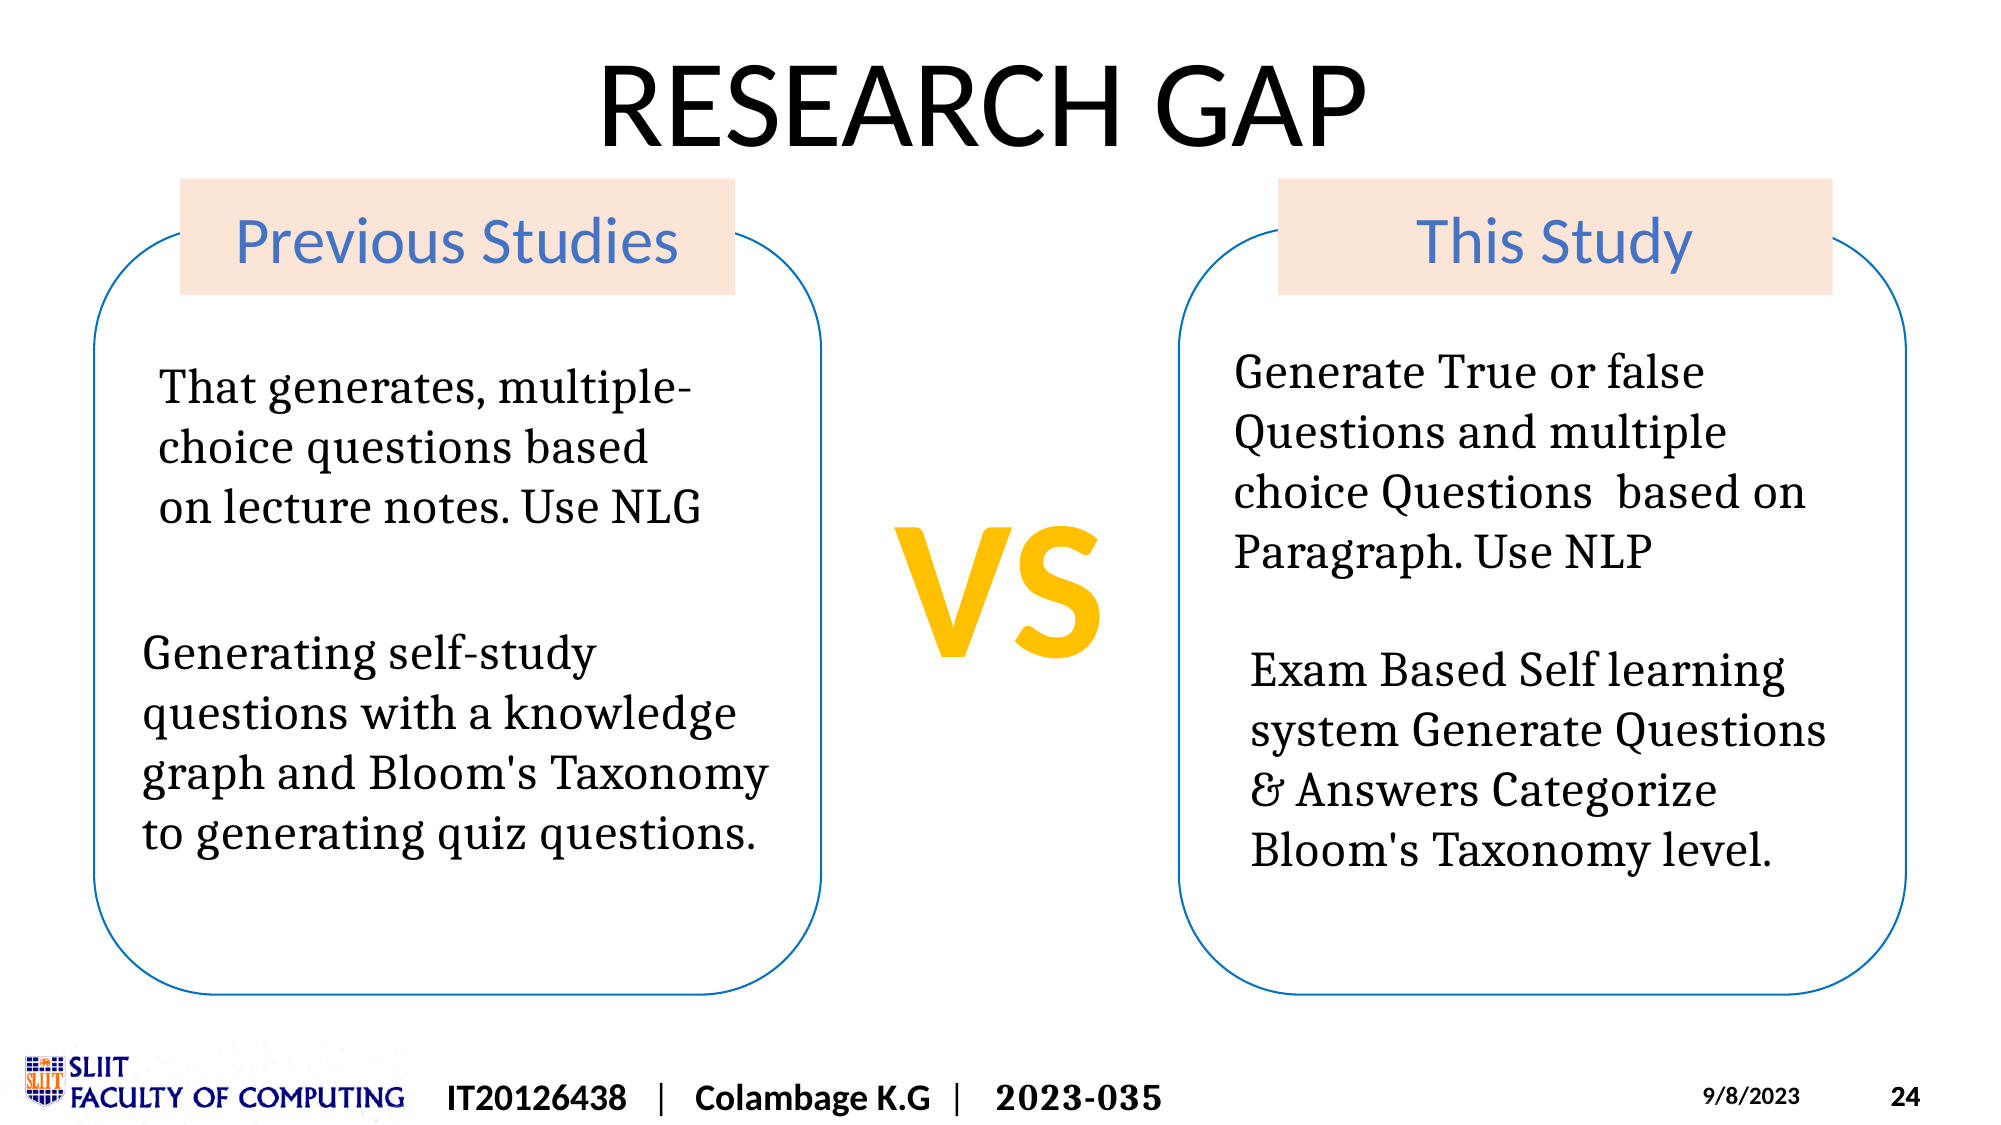

RESEARCH GAP
Previous Studies
This Study

VS
Generate True or false Questions and multiple choice Questions  based on Paragraph. Use NLP
That generates, multiple-choice questions based on lecture notes. Use NLG
Generating self-study questions with a knowledge graph and Bloom's Taxonomy to generating quiz questions.
Exam Based Self learning system Generate Questions & Answers Categorize Bloom's Taxonomy level.

IT20126438   |   Colambage K.G  | 22023-035